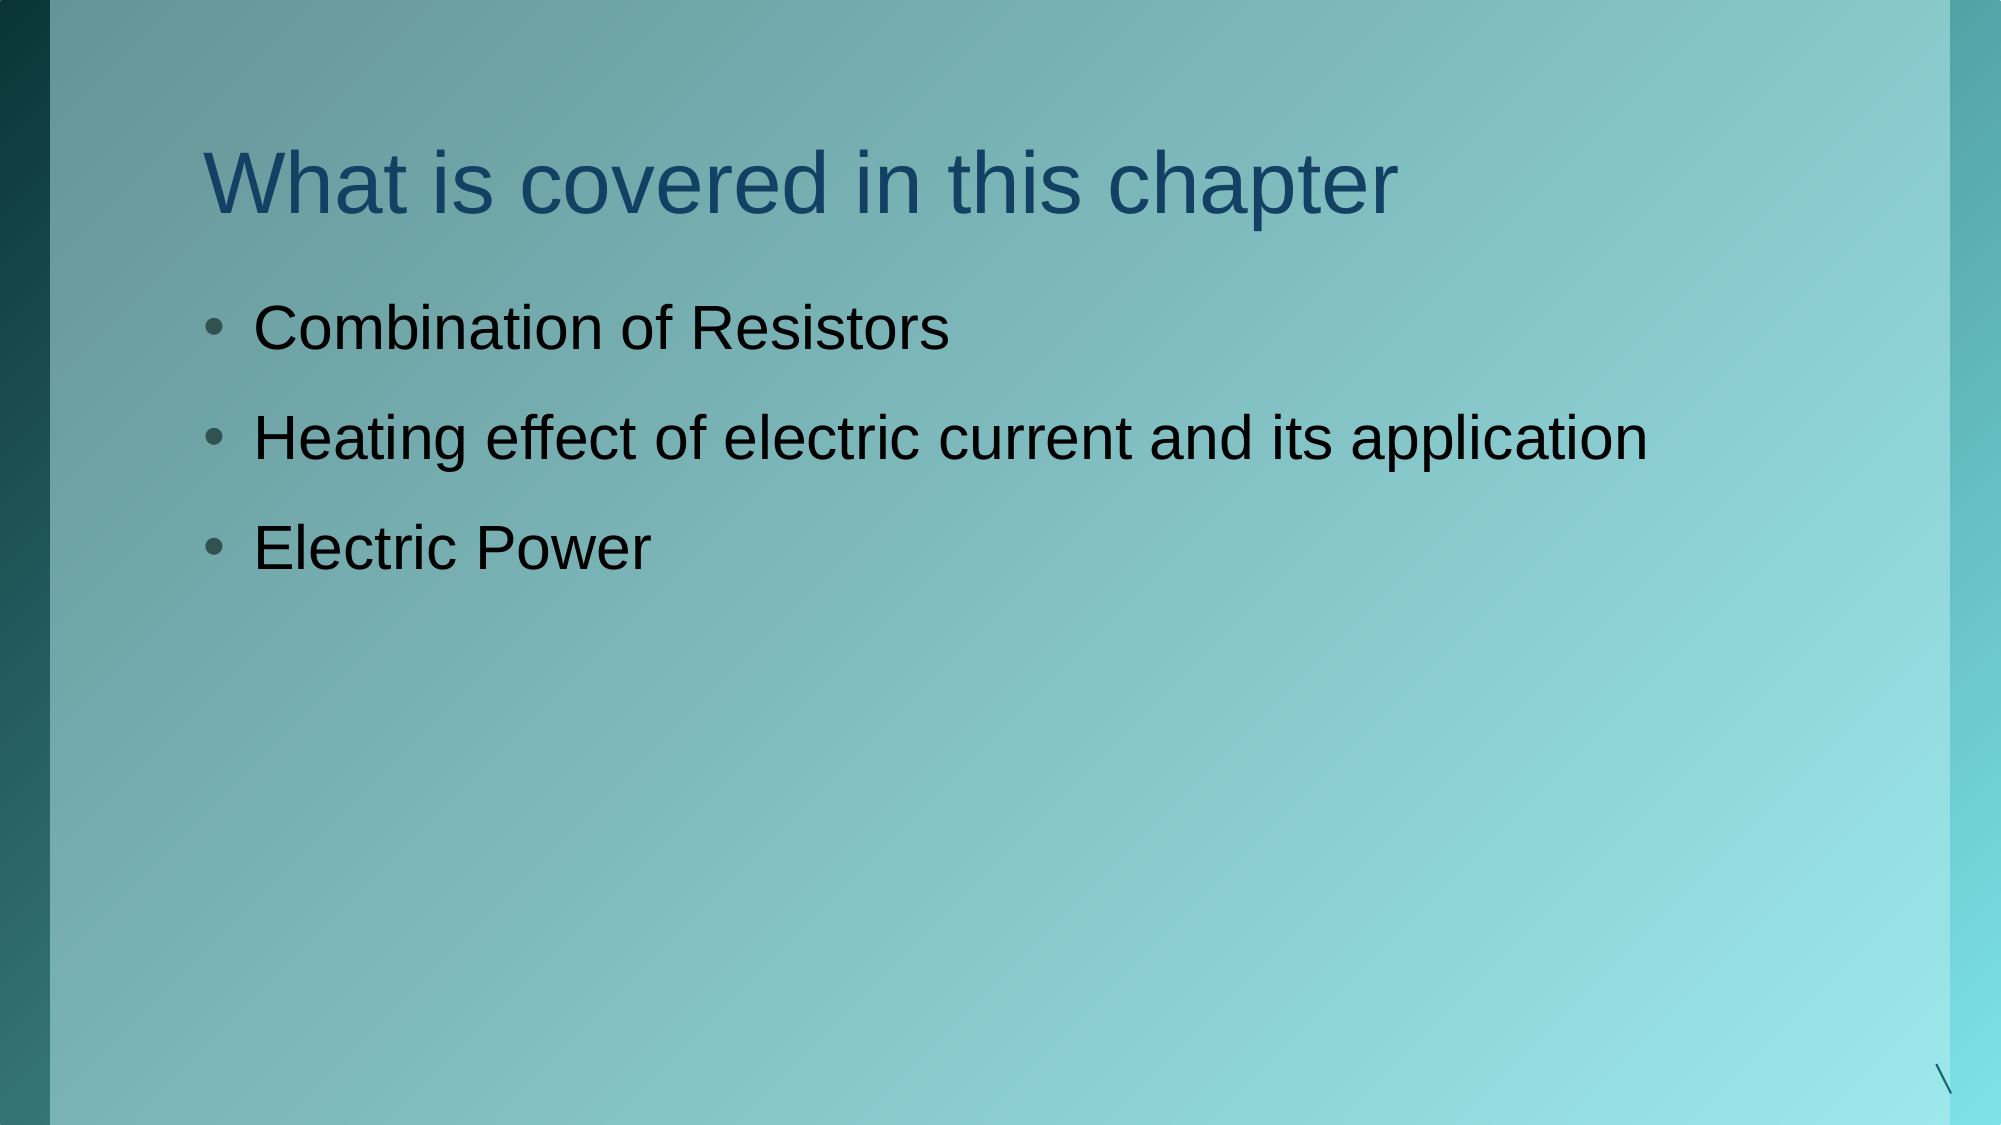

# What is covered in this chapter
Combination of Resistors
Heating effect of electric current and its application
Electric Power